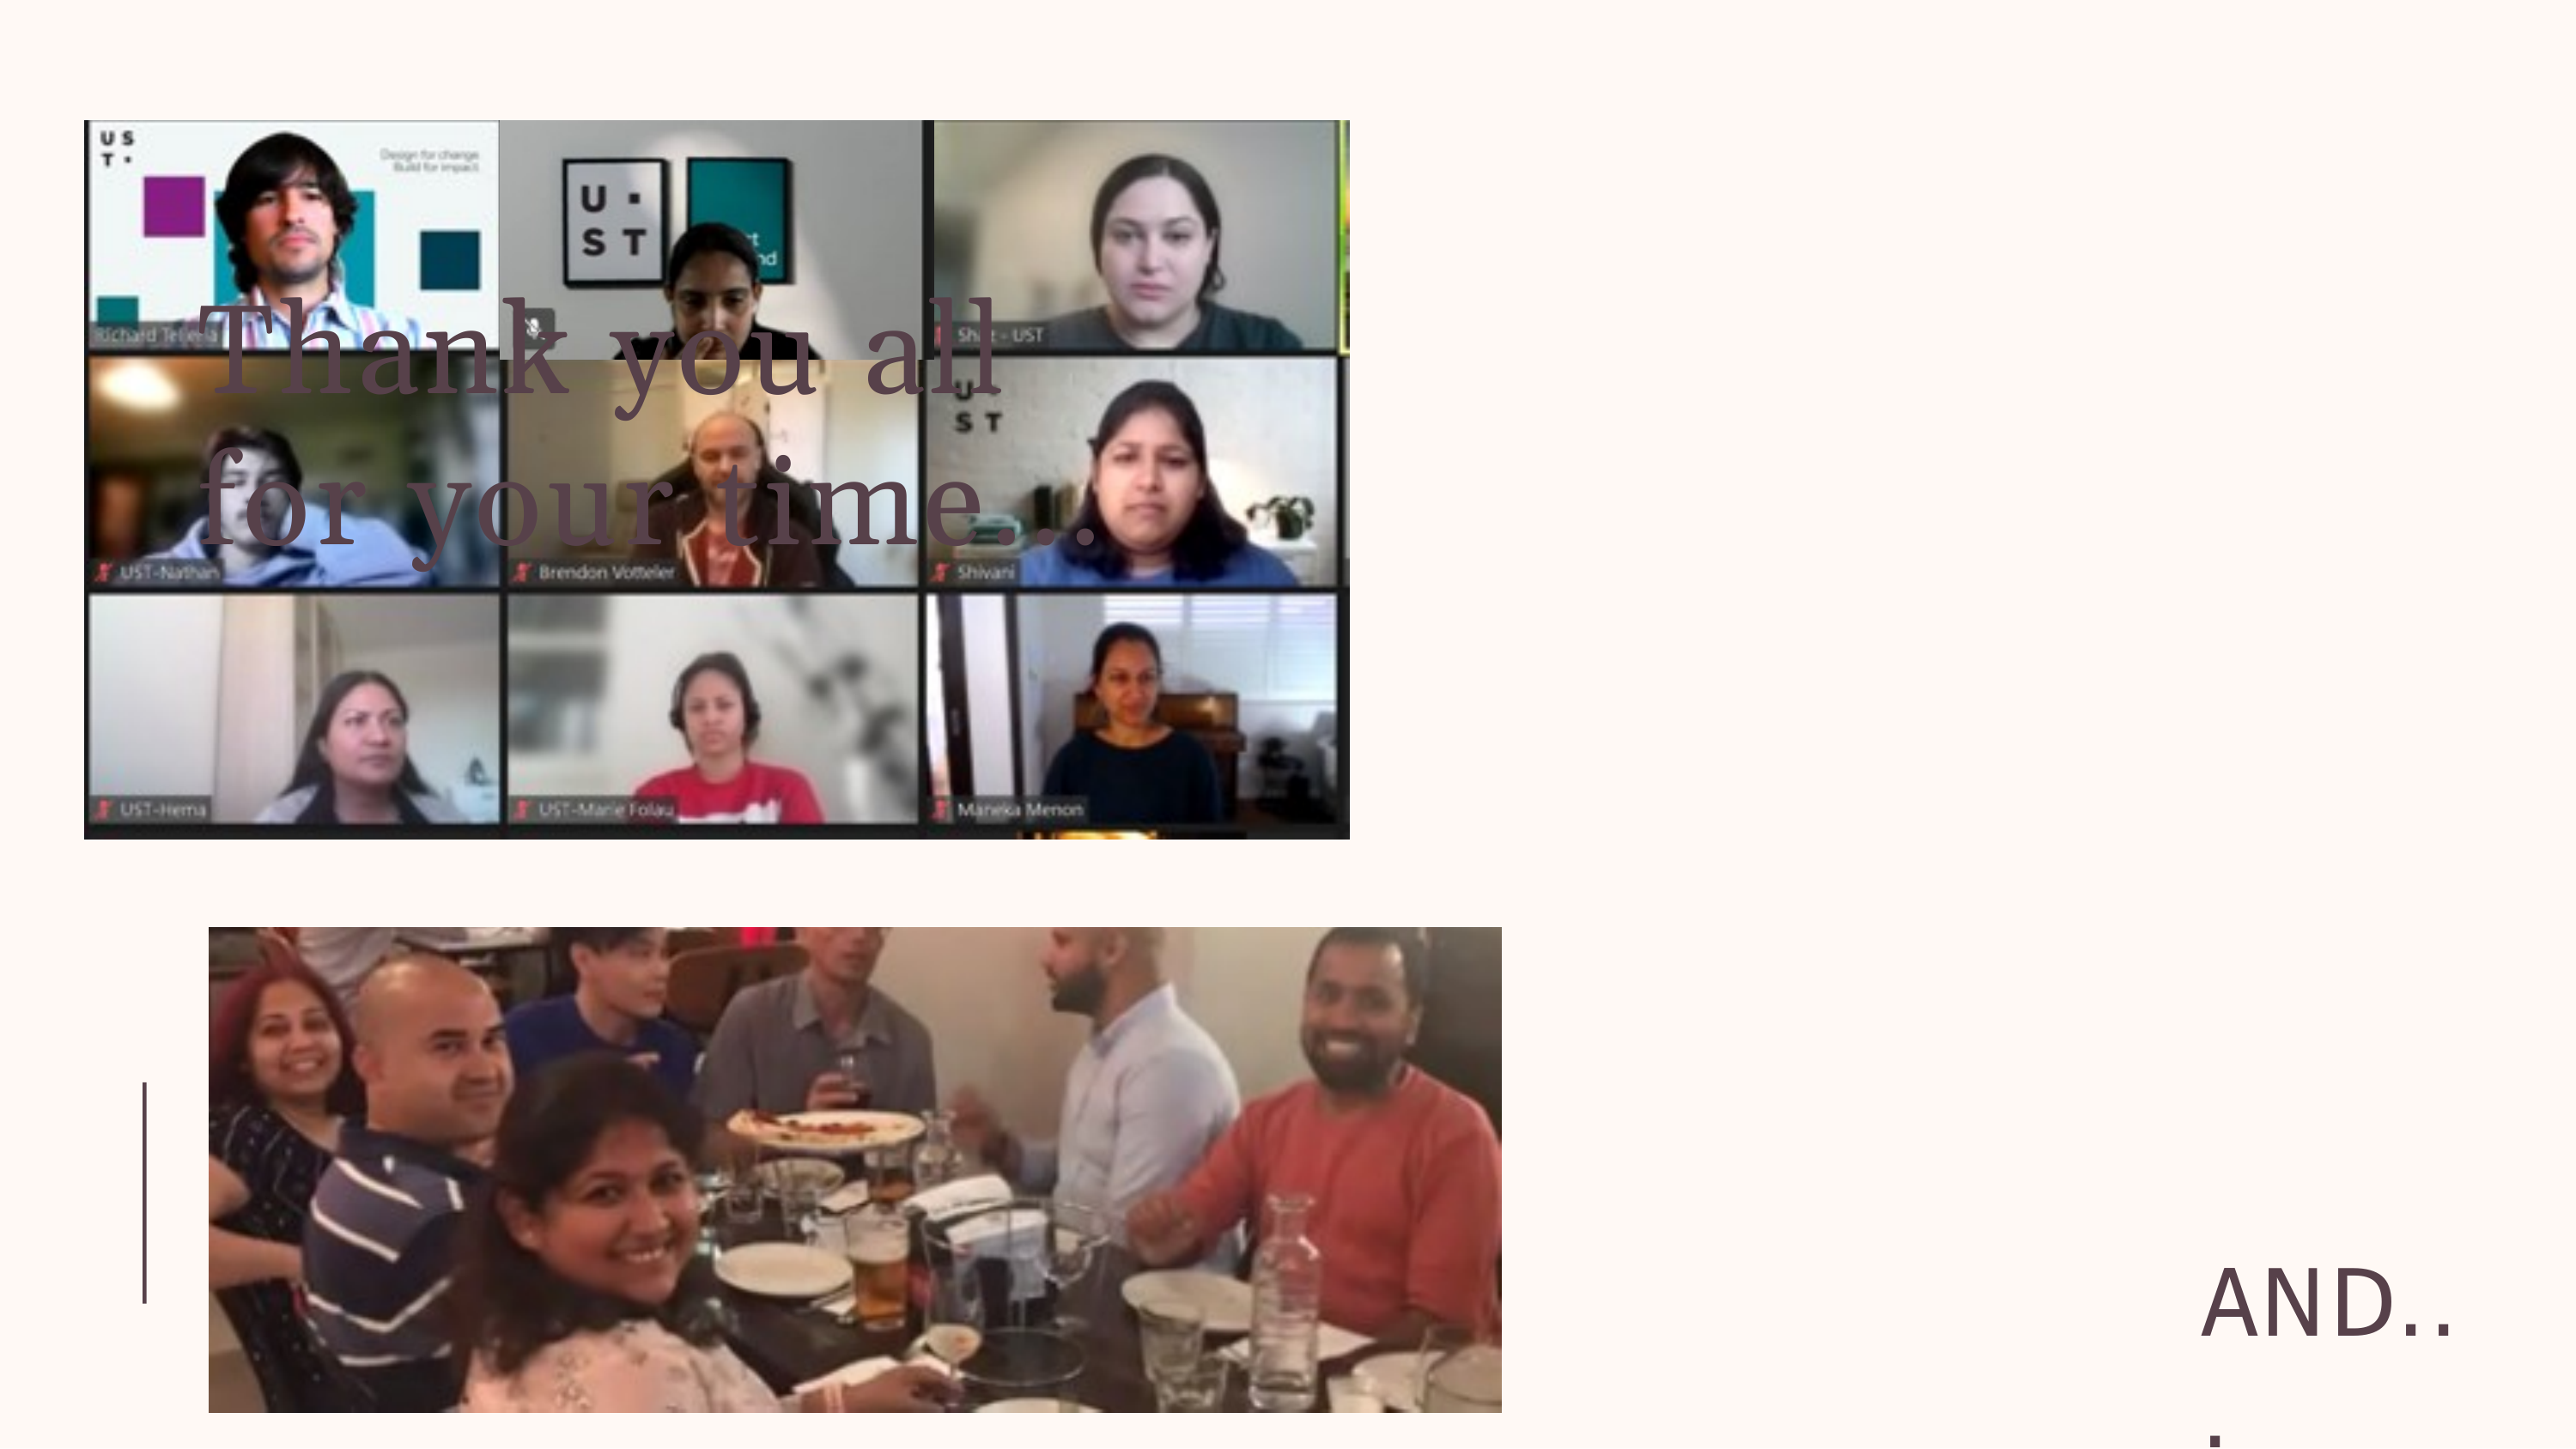

# Thank you all
for your time...
AND...